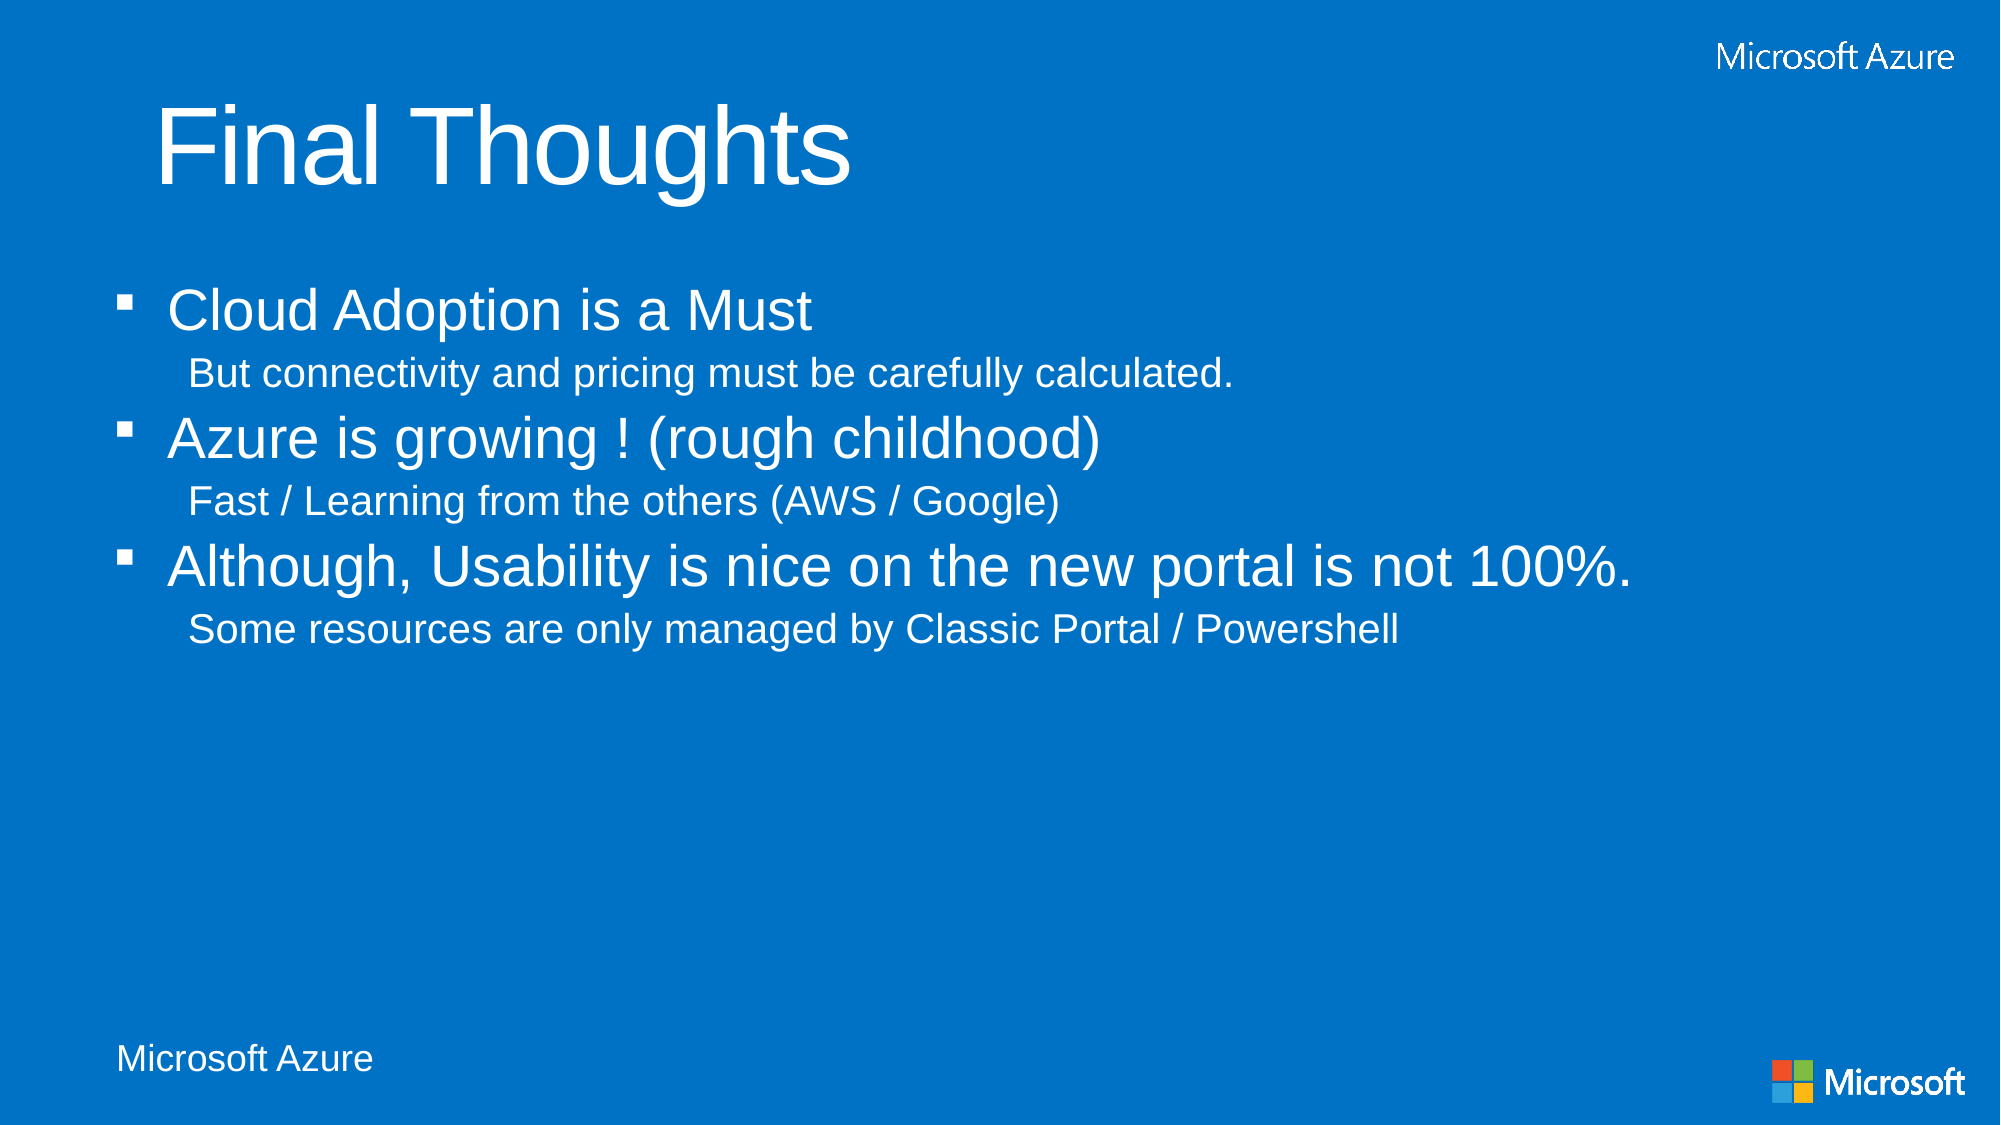

# Final Thoughts
Cloud Adoption is a Must
But connectivity and pricing must be carefully calculated.
Azure is growing ! (rough childhood)
Fast / Learning from the others (AWS / Google)
Although, Usability is nice on the new portal is not 100%.
Some resources are only managed by Classic Portal / Powershell
Microsoft Azure